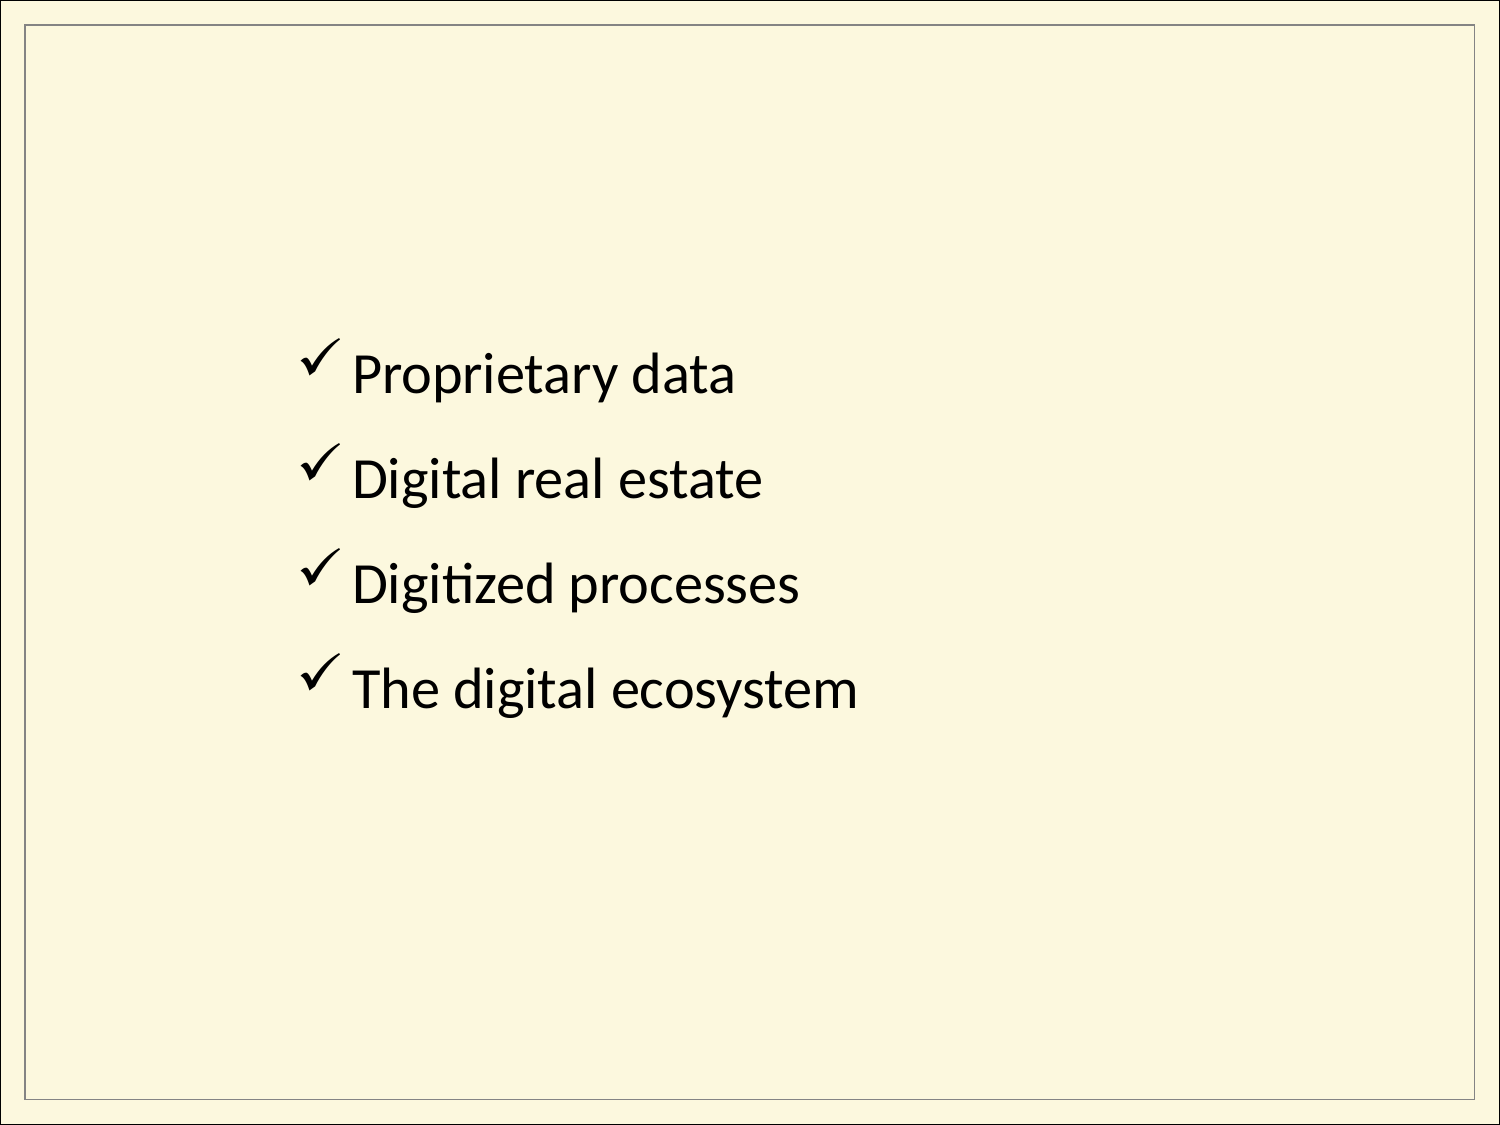

Proprietary data
Digital real estate
Digitized processes
The digital ecosystem